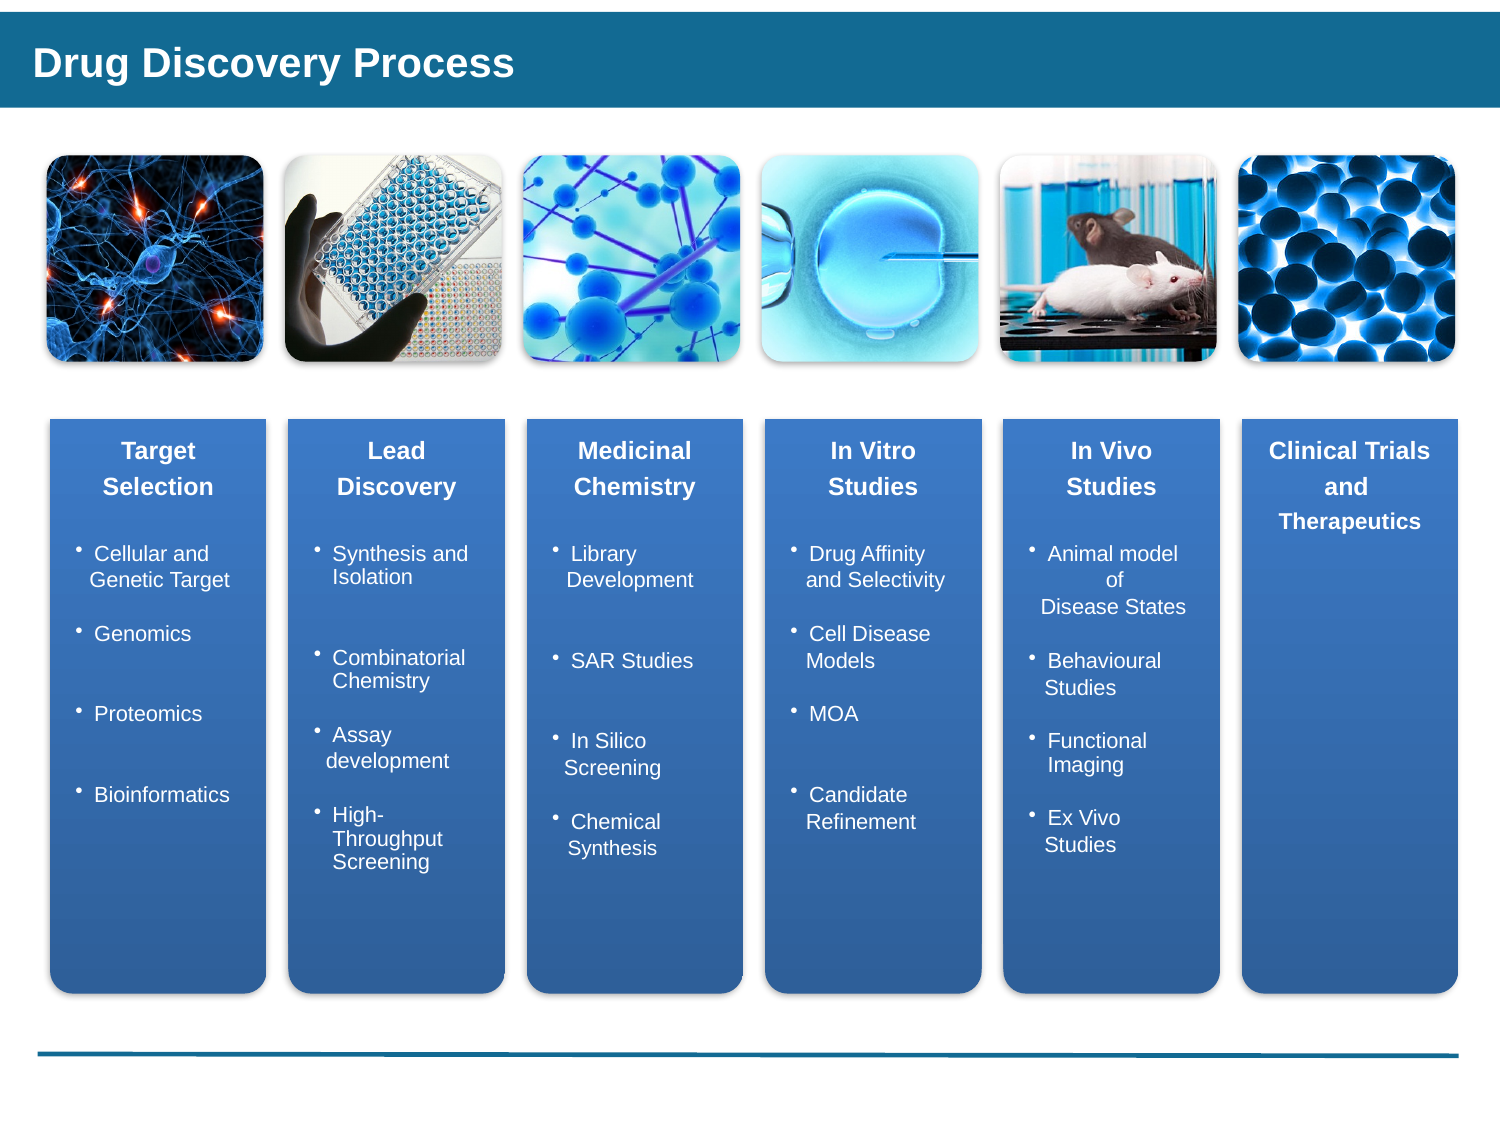

Drug Discovery Process

Medicinal
Chemistry

Library
   Development

SAR Studies

In Silico
  Screening

Chemical
   Synthesis
In Vitro
Studies

Drug Affinity
   and Selectivity

Cell Disease
   Models

MOA

Candidate
   Refinement
Target
Selection

Cellular and
   Genetic Target

Genomics

Proteomics

Bioinformatics
Lead
Discovery

Synthesis and Isolation

Combinatorial Chemistry

Assay
  development

High-Throughput Screening
In Vivo
Studies

Animal model
  of
  Disease States

Behavioural
   Studies

Functional Imaging

Ex Vivo
   Studies
Clinical Trials
and
Therapeutics